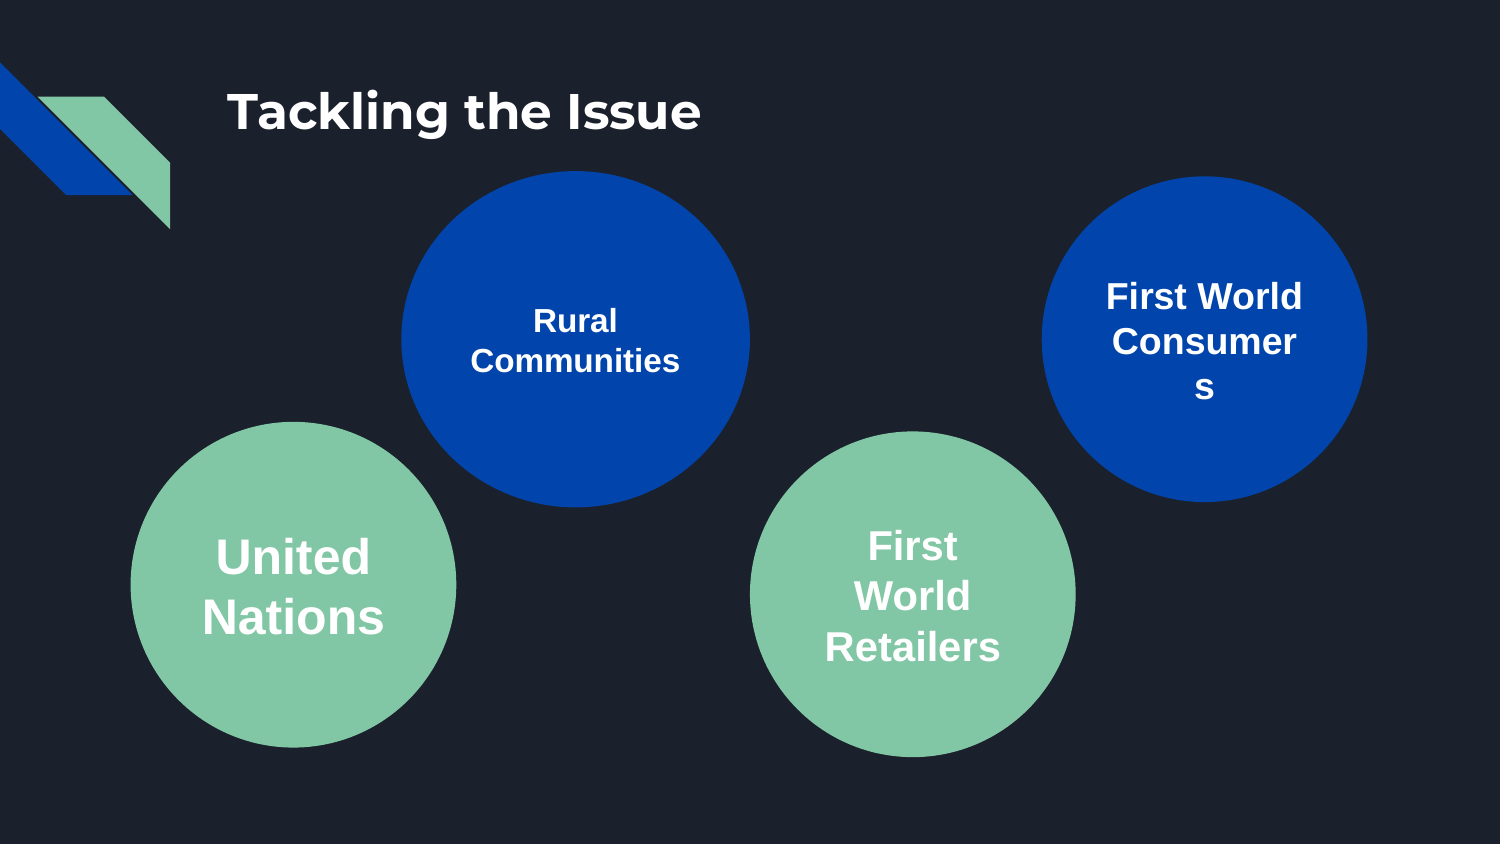

# Tackling the Issue
Rural Communities
First World Consumers
United Nations
First World Retailers